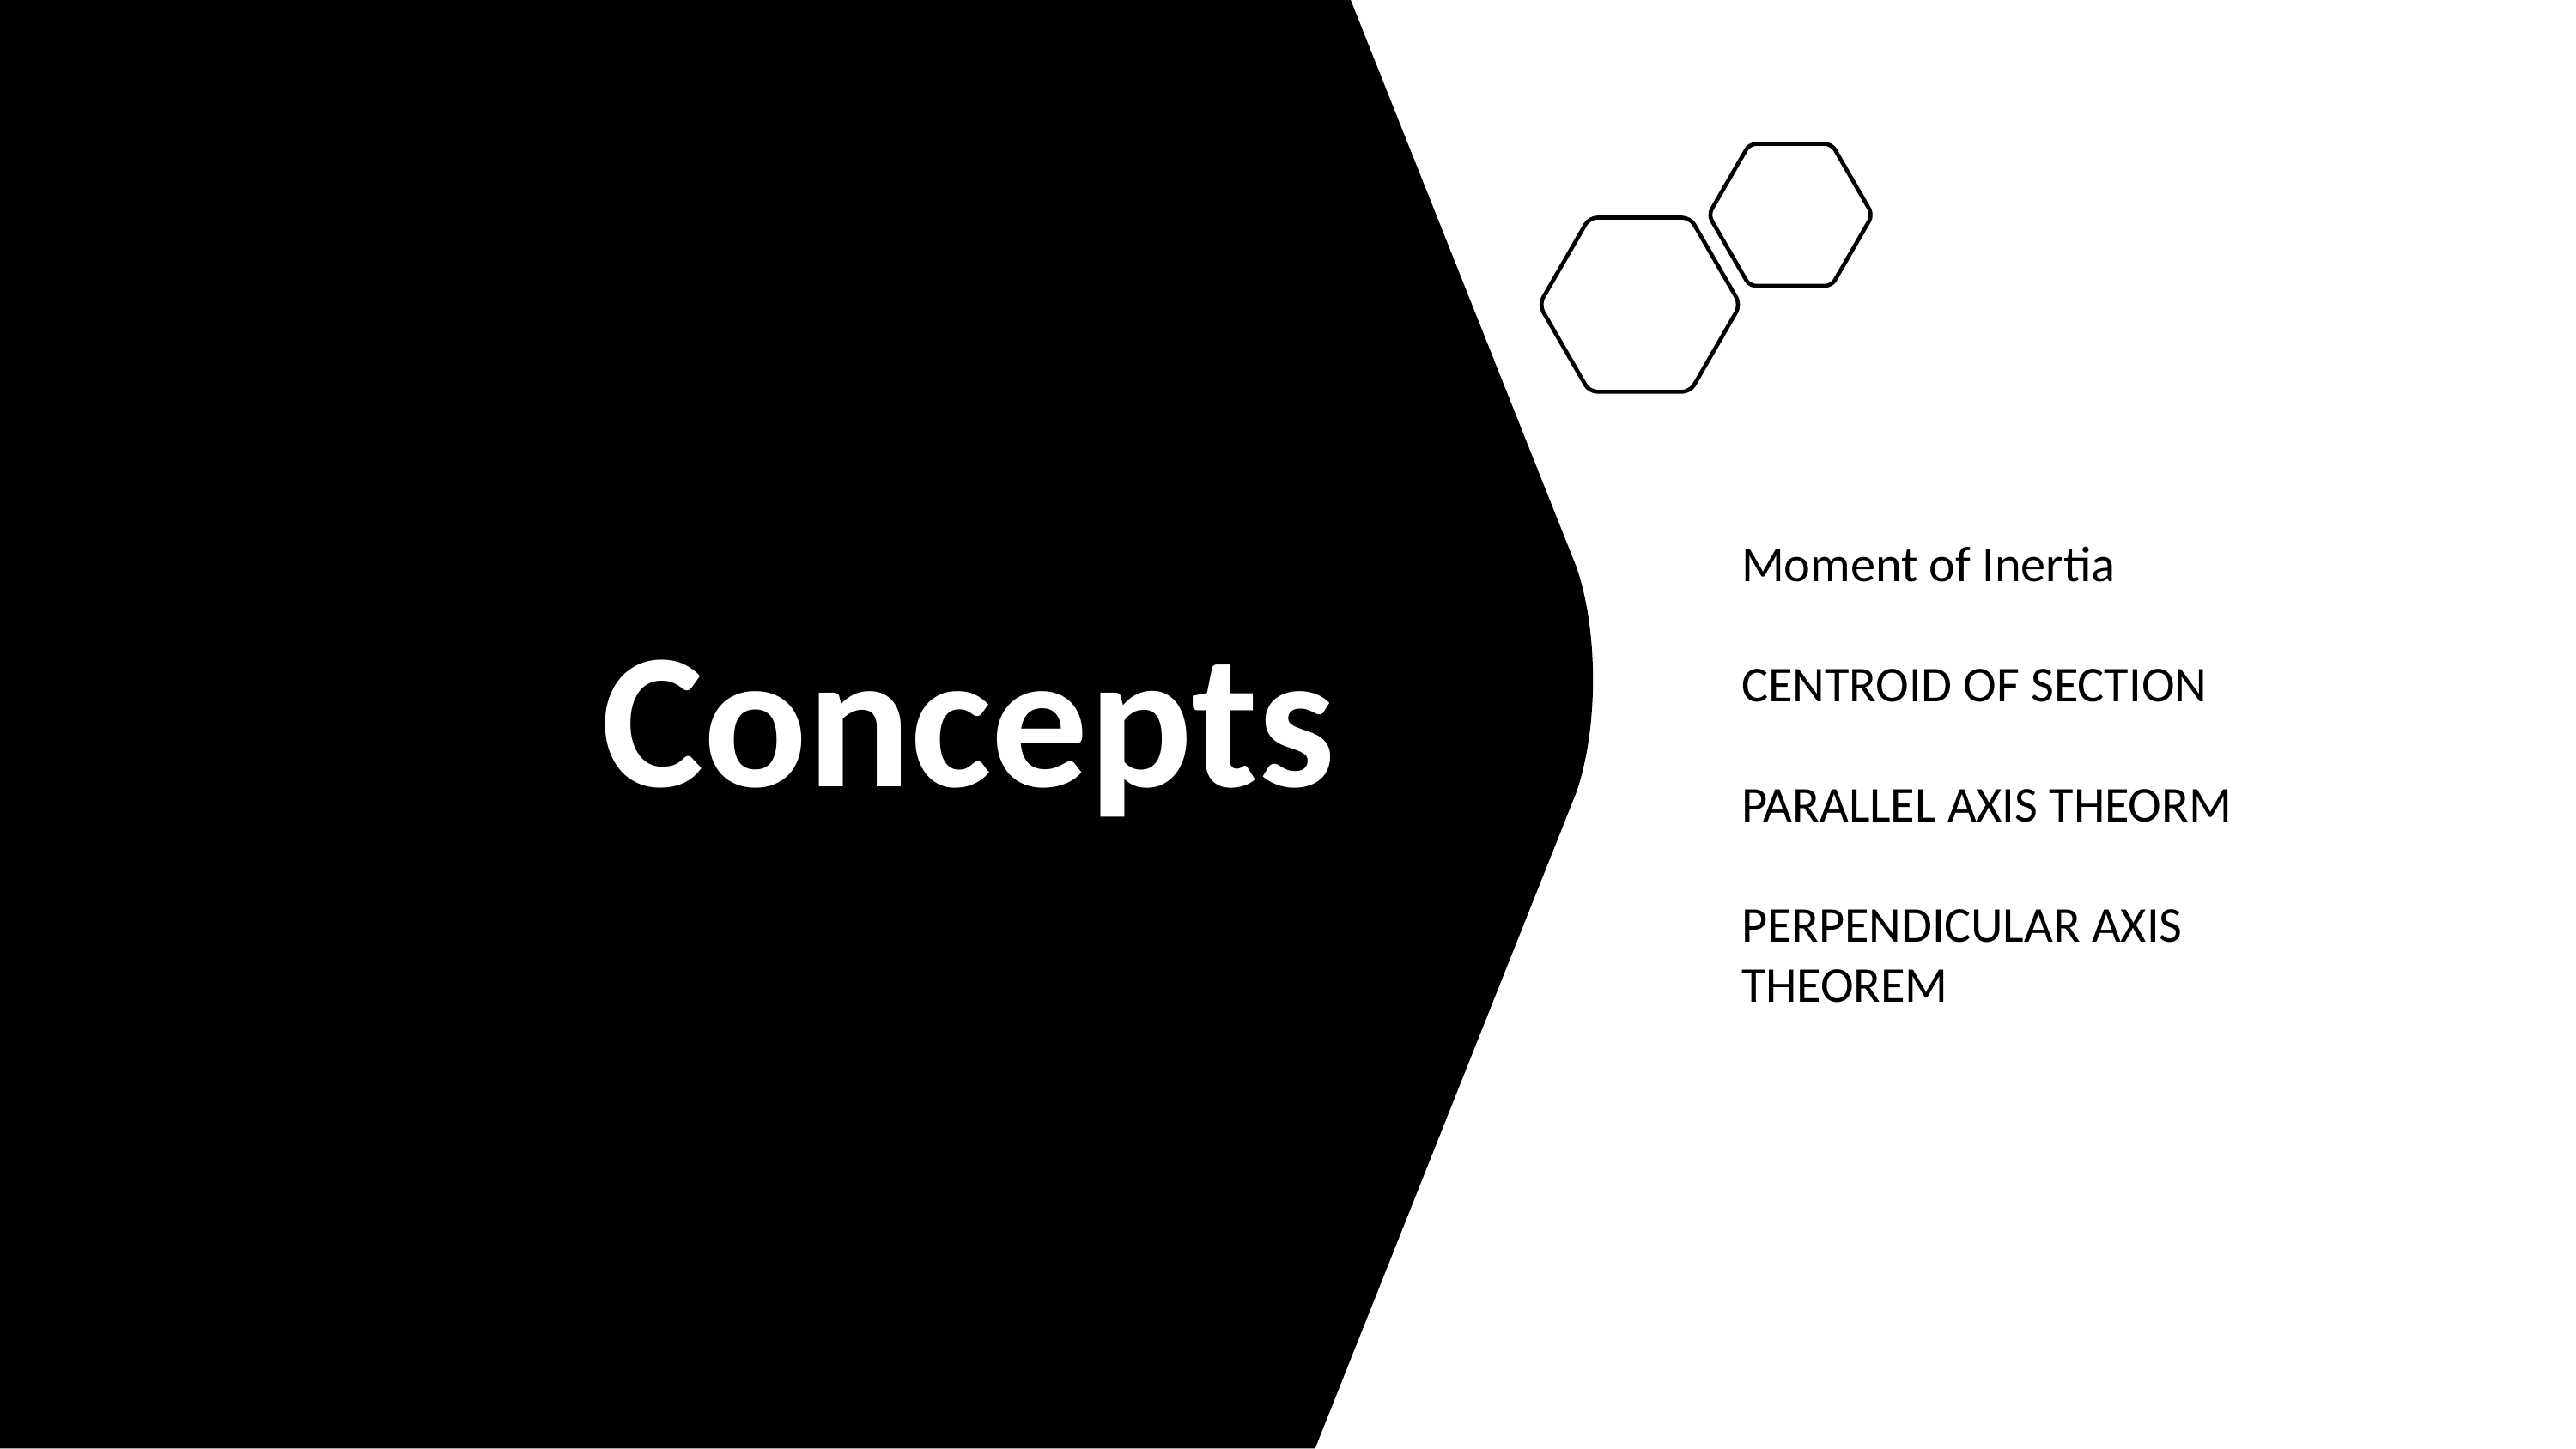

Concepts
Moment of Inertia

CENTROID OF SECTION

PARALLEL AXIS THEORM

PERPENDICULAR AXIS THEOREM